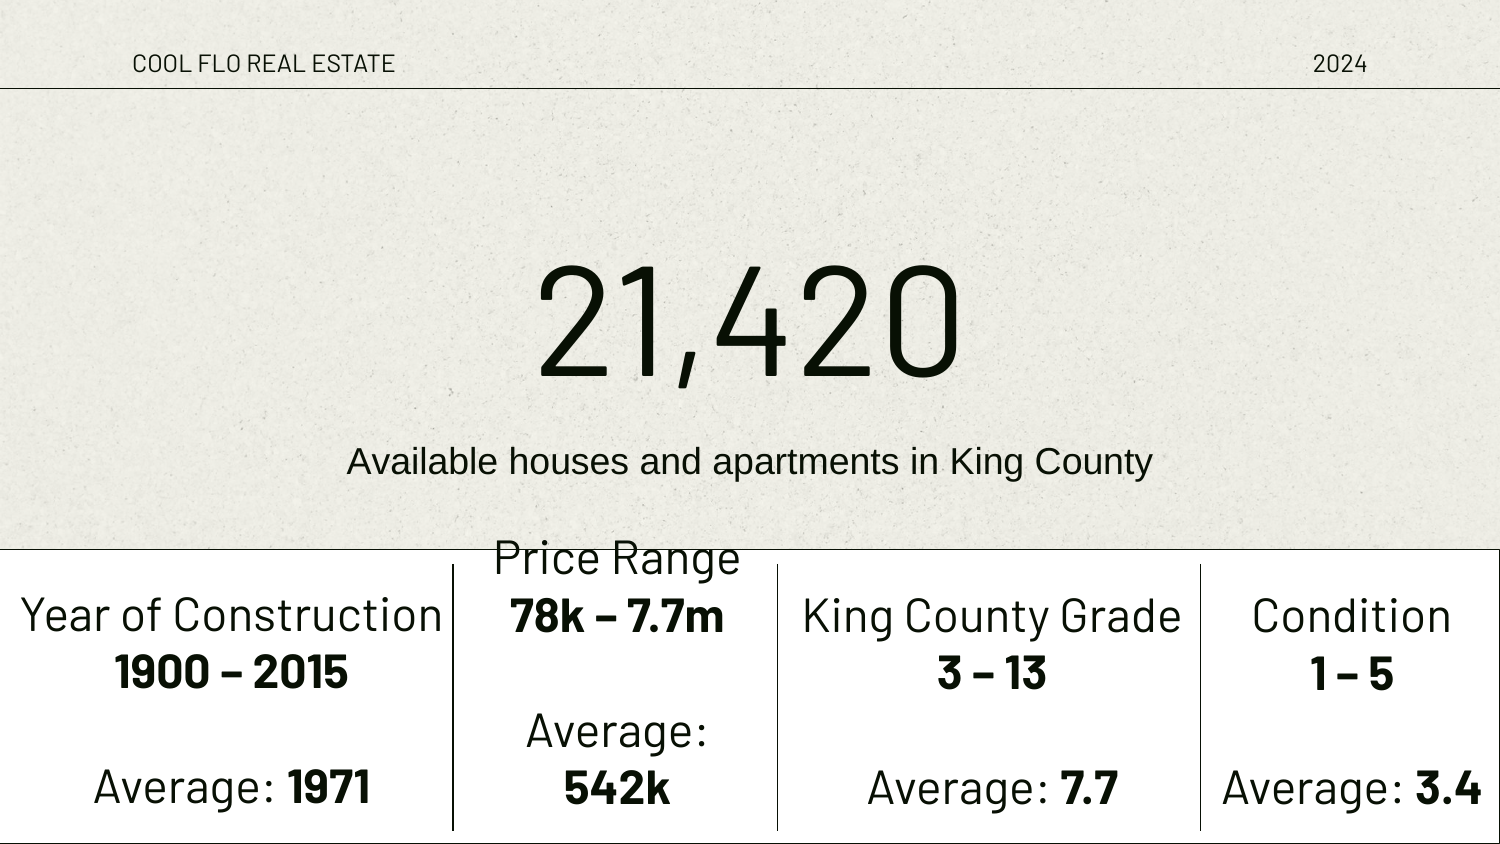

COOL FLO REAL ESTATE
2024
# 21,420
Available houses and apartments in King County

Year of Construction
1900 – 2015

Average: 1971
Price Range
78k – 7.7m

Average: 542k
King County Grade
3 – 13

Average: 7.7
Condition
1 – 5

Average: 3.4